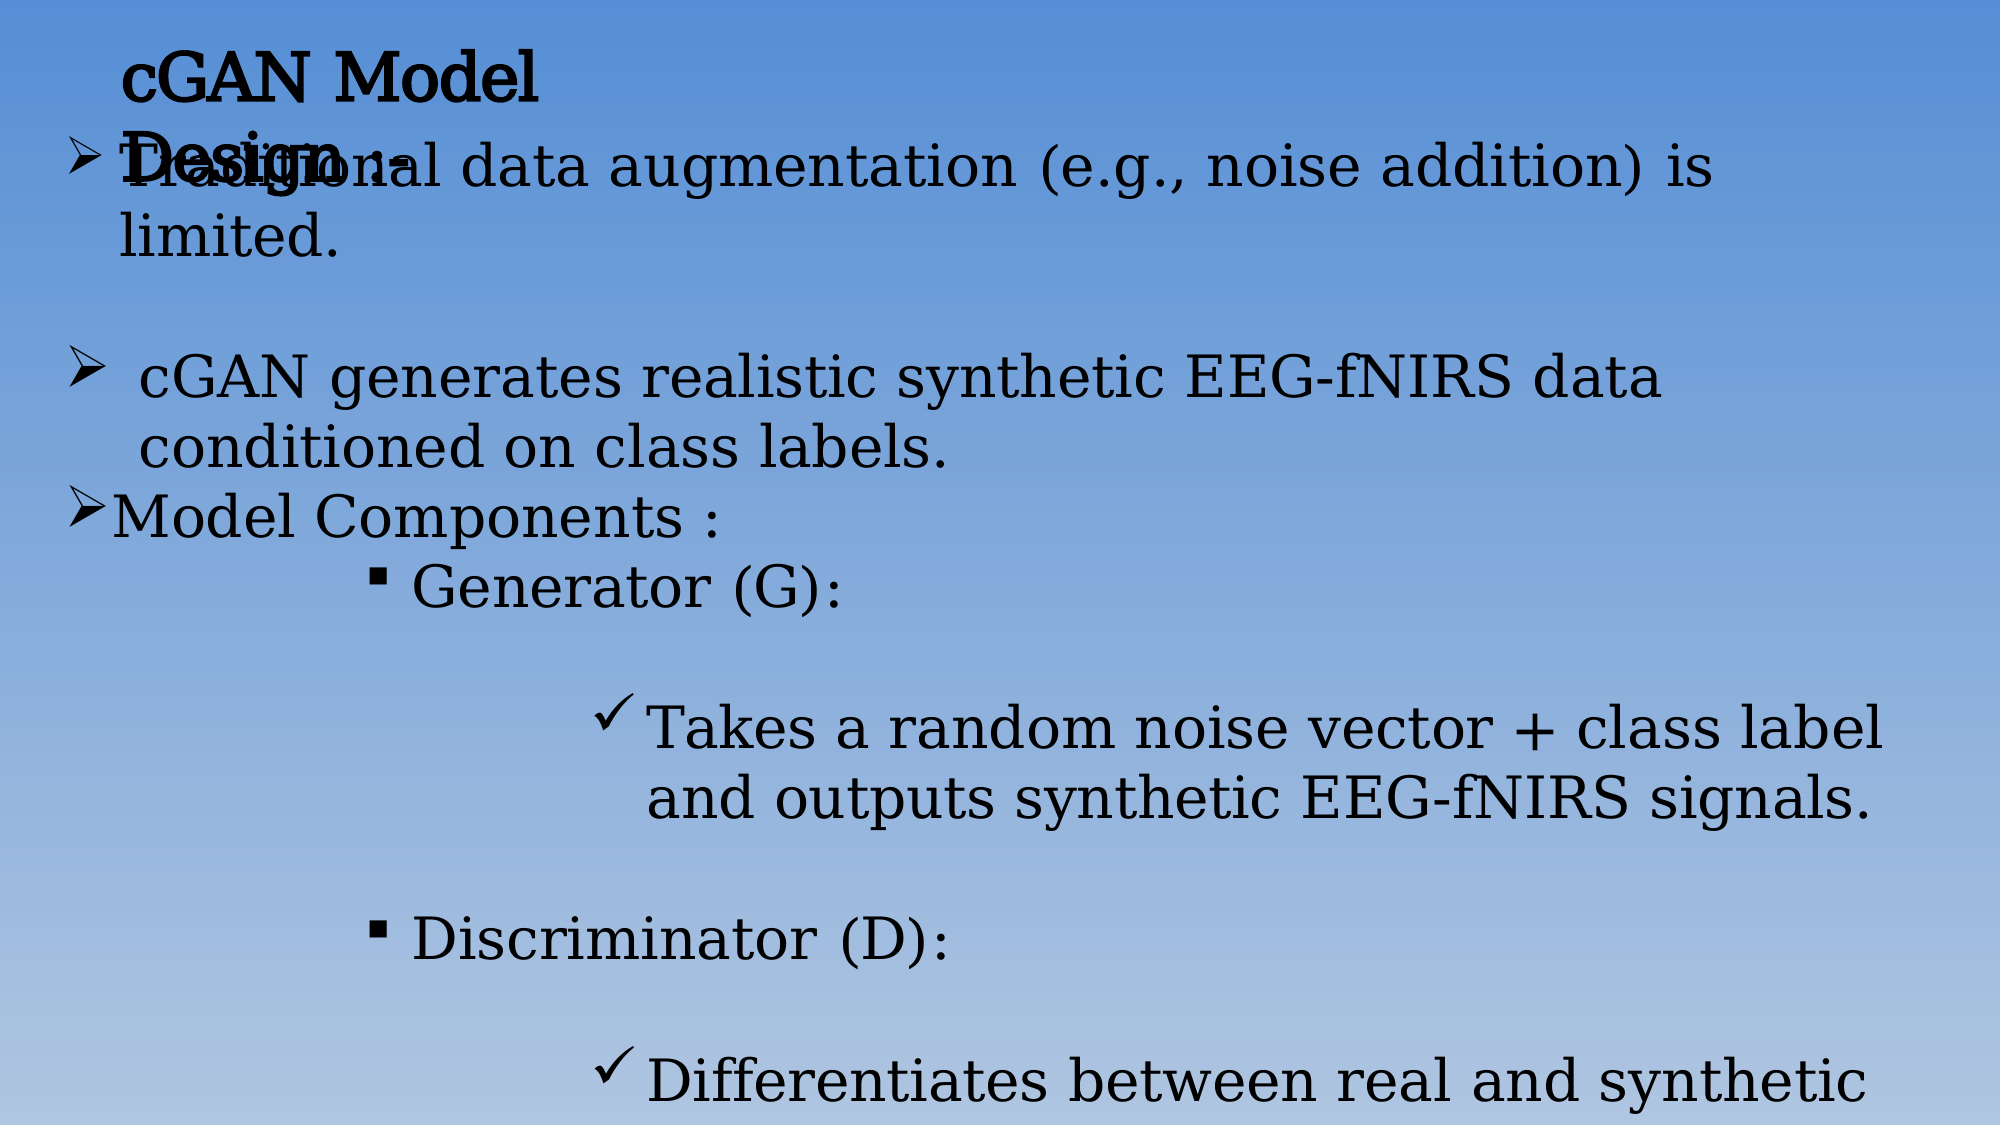

# cGAN Model Design :-
Traditional data augmentation (e.g., noise addition) is limited.

cGAN generates realistic synthetic EEG-fNIRS data conditioned on class labels.
Model Components :
Generator (G):

Takes a random noise vector + class label and outputs synthetic EEG-fNIRS signals.

Discriminator (D):

Differentiates between real and synthetic signals.